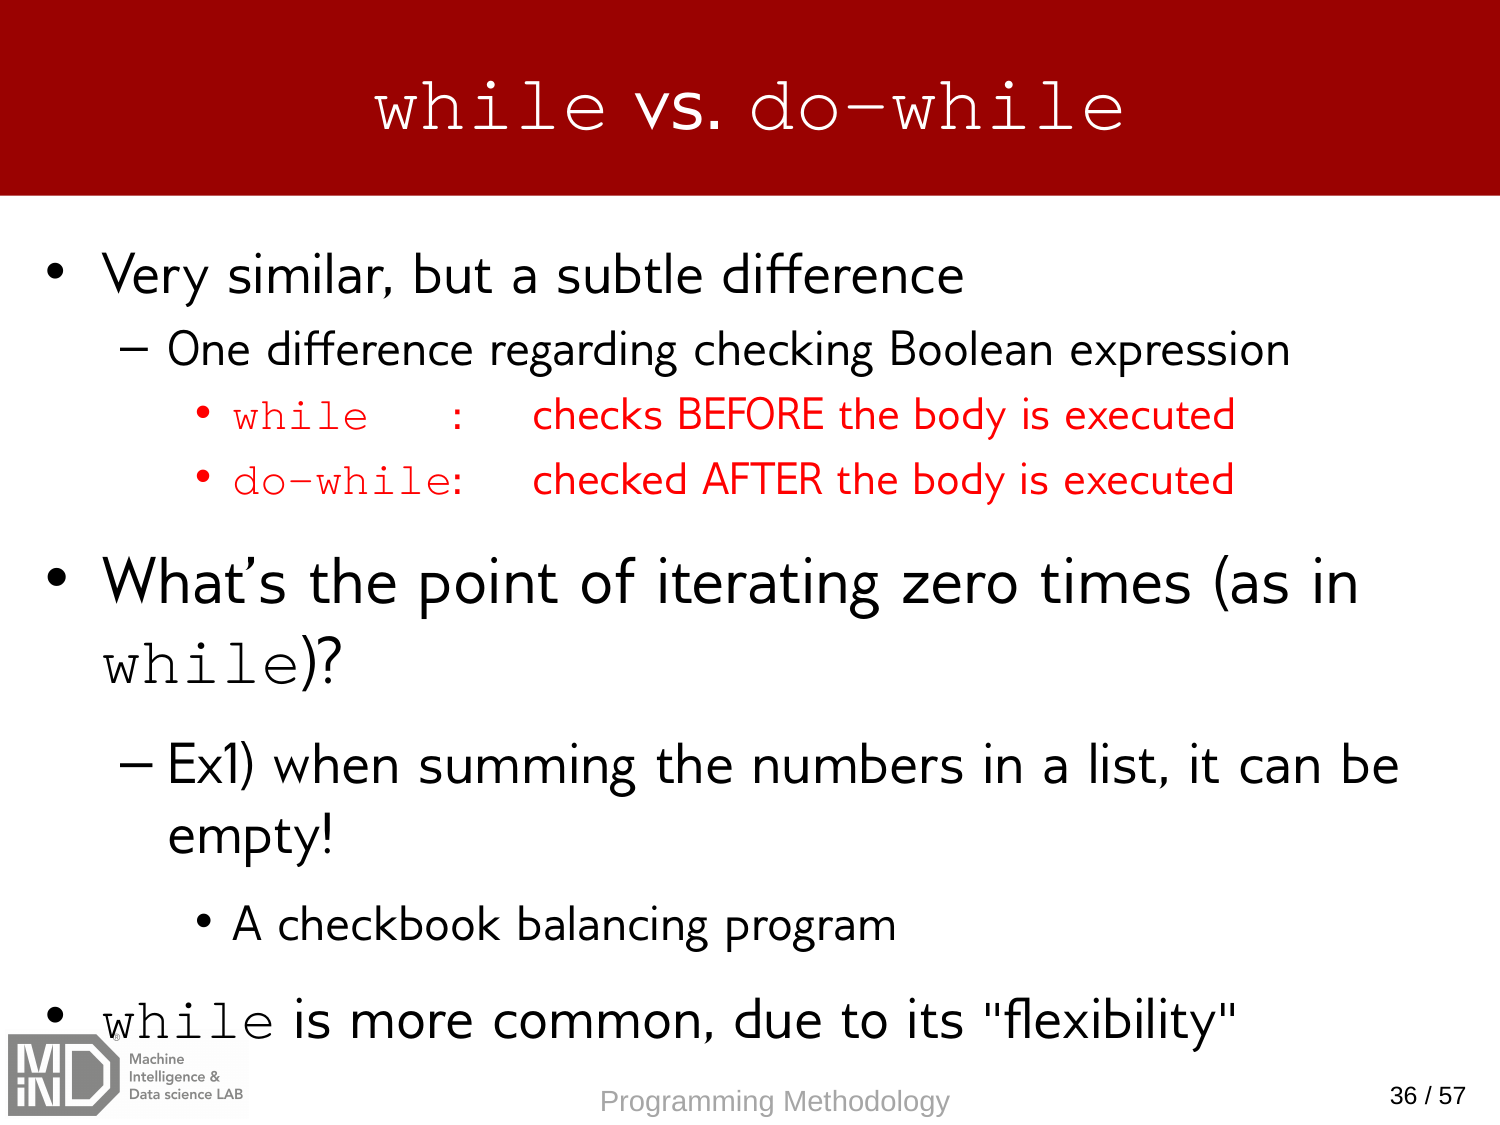

# while vs. do-while
Very similar, but a subtle difference
One difference regarding checking Boolean expression
while   :	checks BEFORE the body is executed
do-while:	checked AFTER the body is executed
What’s the point of iterating zero times (as in while)?
Ex1) when summing the numbers in a list, it can be empty!
A checkbook balancing program
while is more common, due to its "flexibility"
36 / 57